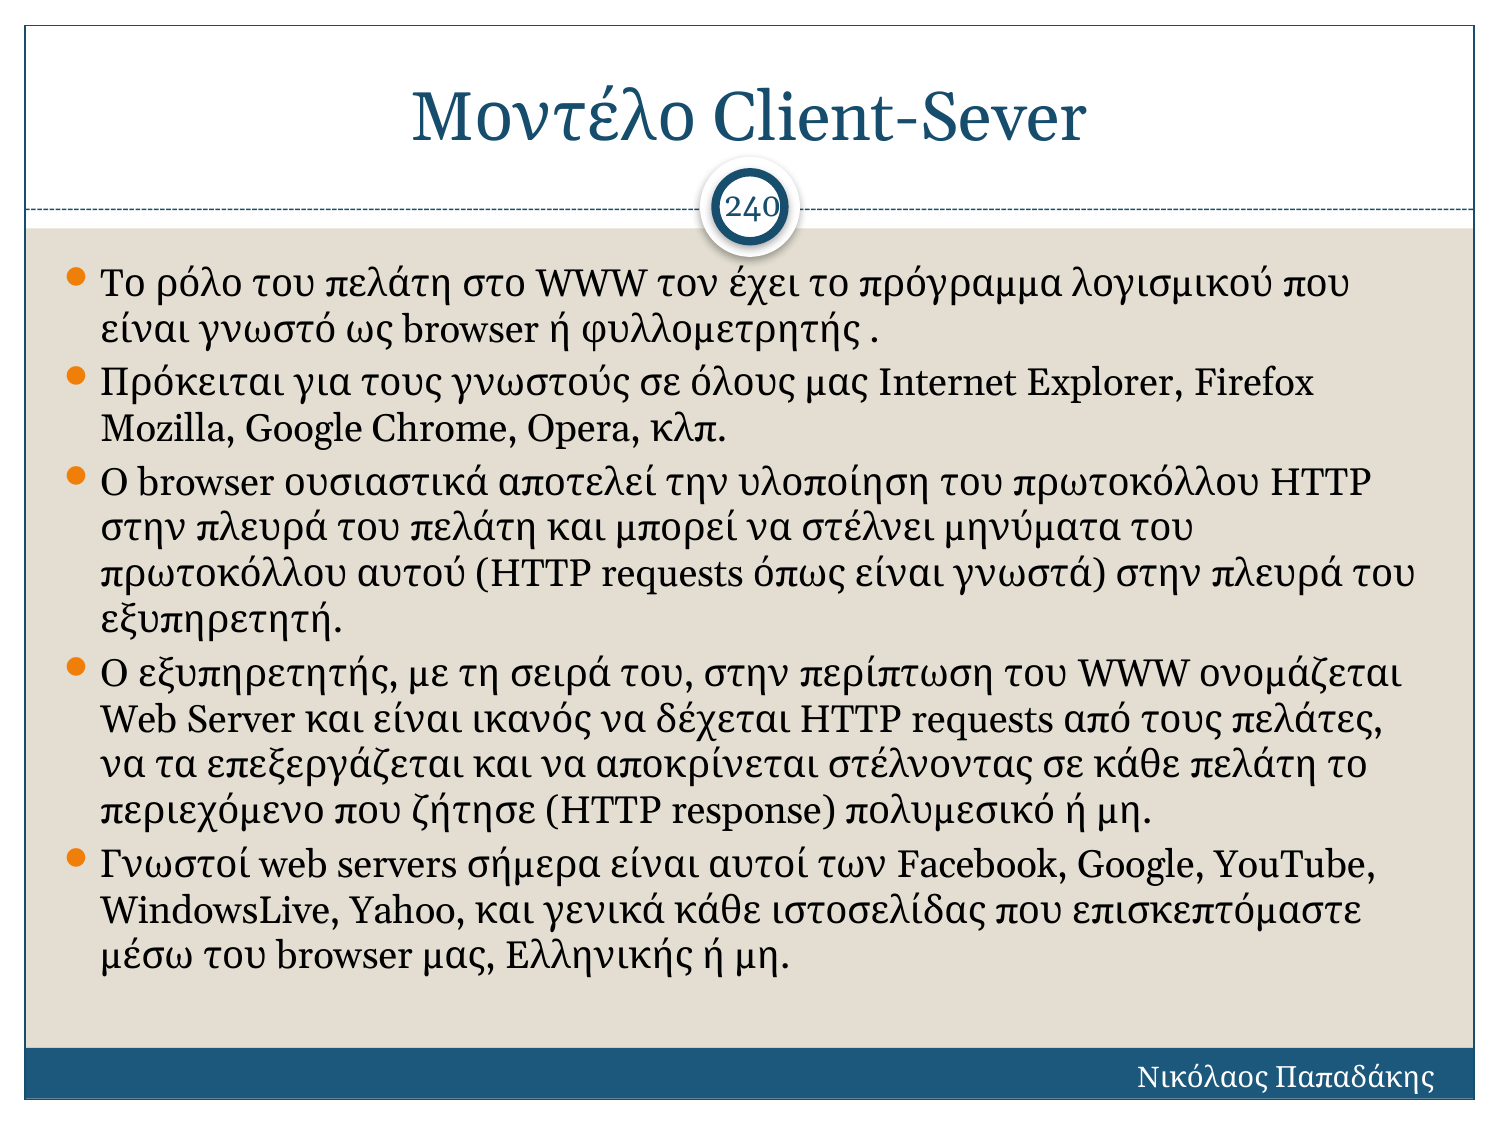

# Μοντέλο Client-Sever
240
Το ρόλο του πελάτη στο WWW τον έχει το πρόγραμμα λογισμικού που είναι γνωστό ως browser ή φυλλομετρητής .
Πρόκειται για τους γνωστούς σε όλους μας Internet Explorer, Firefox Mozilla, Google Chrome, Opera, κλπ.
Ο browser ουσιαστικά αποτελεί την υλοποίηση του πρωτοκόλλου HTTP στην πλευρά του πελάτη και μπορεί να στέλνει μηνύματα του πρωτοκόλλου αυτού (ΗΤΤΡ requests όπως είναι γνωστά) στην πλευρά του εξυπηρετητή.
Ο εξυπηρετητής, με τη σειρά του, στην περίπτωση του WWW ονομάζεται Web Server και είναι ικανός να δέχεται ΗΤΤΡ requests από τους πελάτες, να τα επεξεργάζεται και να αποκρίνεται στέλνοντας σε κάθε πελάτη το περιεχόμενο που ζήτησε (ΗΤΤΡ response) πολυμεσικό ή μη.
Γνωστοί web servers σήμερα είναι αυτοί των Facebook, Google, YouTube, WindowsLive, Yahoo, και γενικά κάθε ιστοσελίδας που επισκεπτόμαστε μέσω του browser μας, Ελληνικής ή μη.

Νικόλαος Παπαδάκης